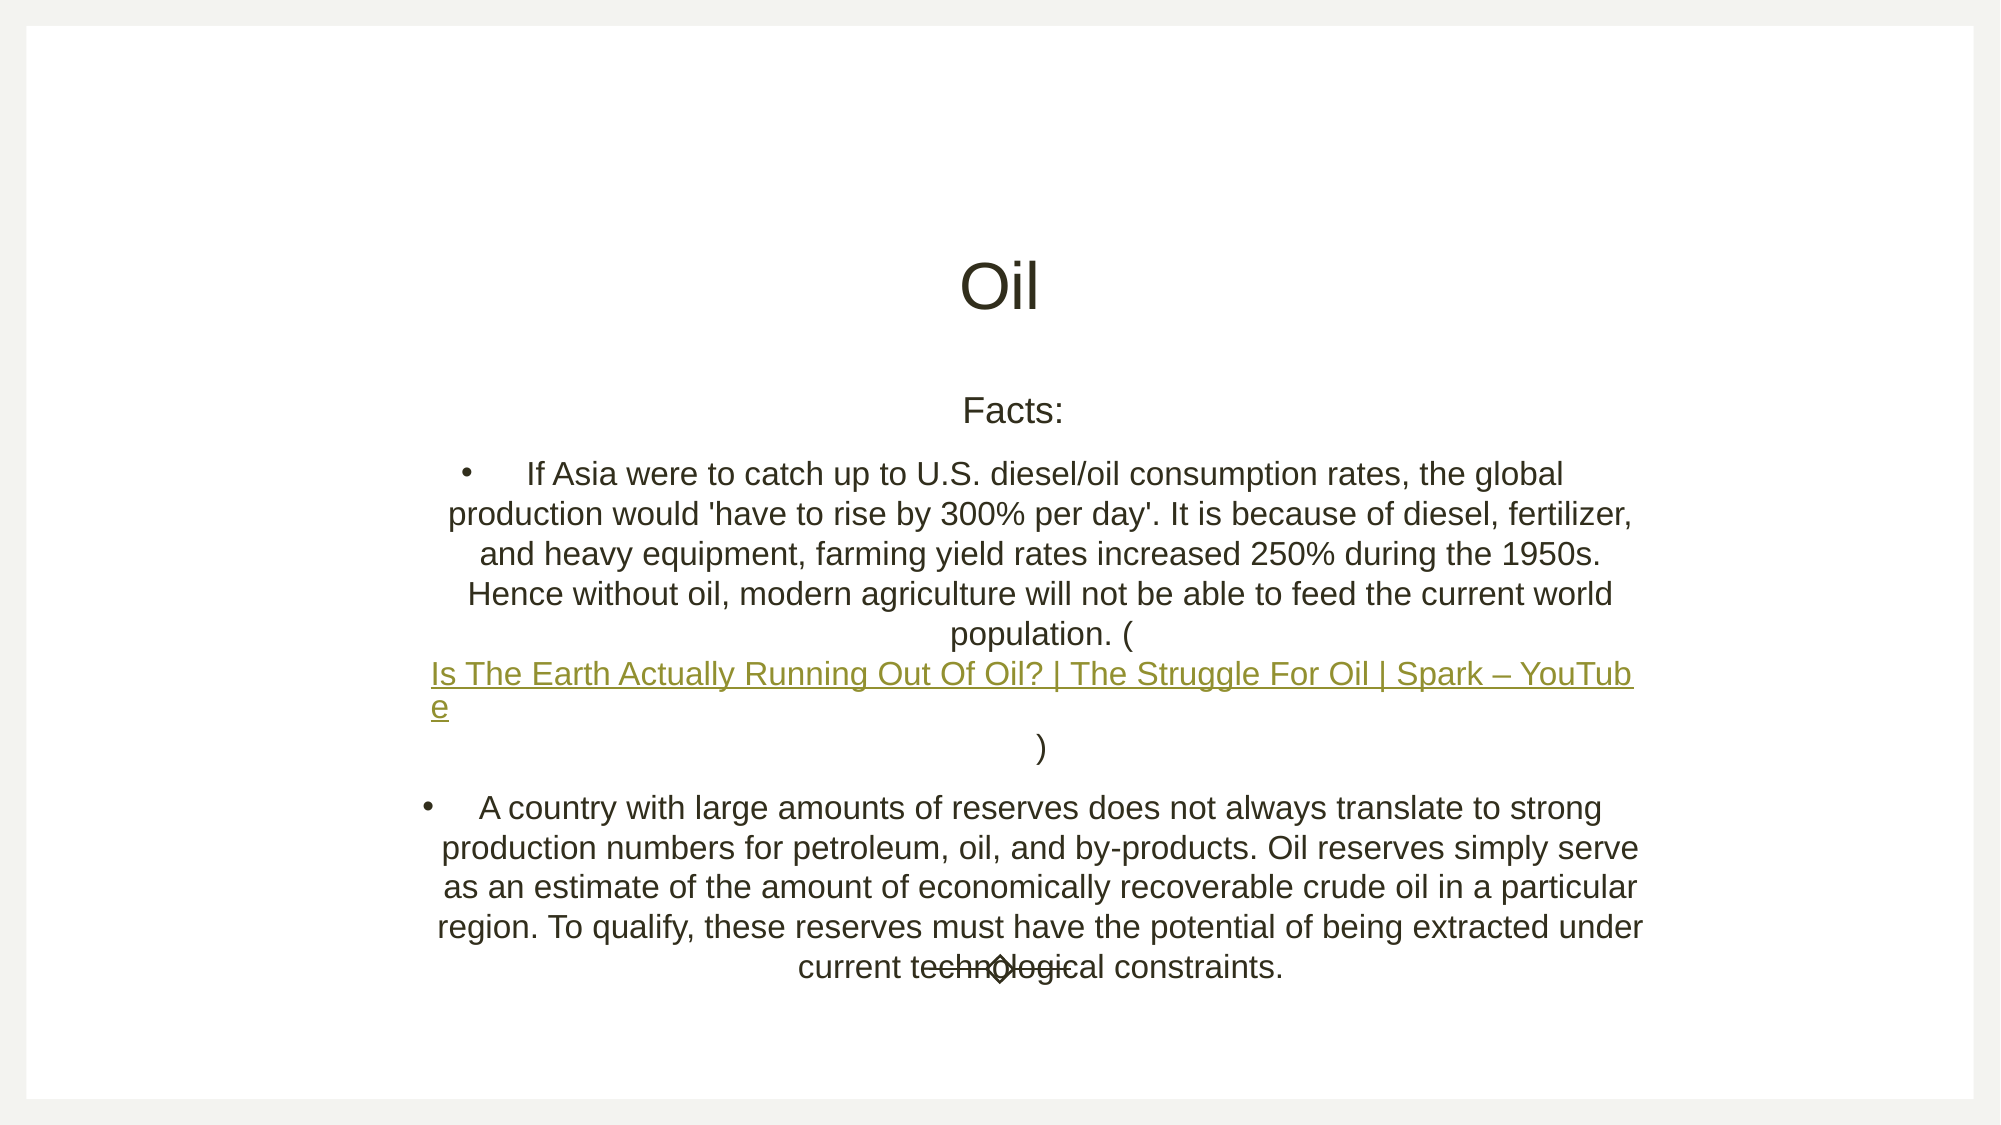

# Oil
Facts:
 If Asia were to catch up to U.S. diesel/oil consumption rates, the global production would 'have to rise by 300% per day'. It is because of diesel, fertilizer, and heavy equipment, farming yield rates increased 250% during the 1950s. Hence without oil, modern agriculture will not be able to feed the current world population. (Is The Earth Actually Running Out Of Oil? | The Struggle For Oil | Spark – YouTube)
A country with large amounts of reserves does not always translate to strong production numbers for petroleum, oil, and by-products. Oil reserves simply serve as an estimate of the amount of economically recoverable crude oil in a particular region. To qualify, these reserves must have the potential of being extracted under current technological constraints.